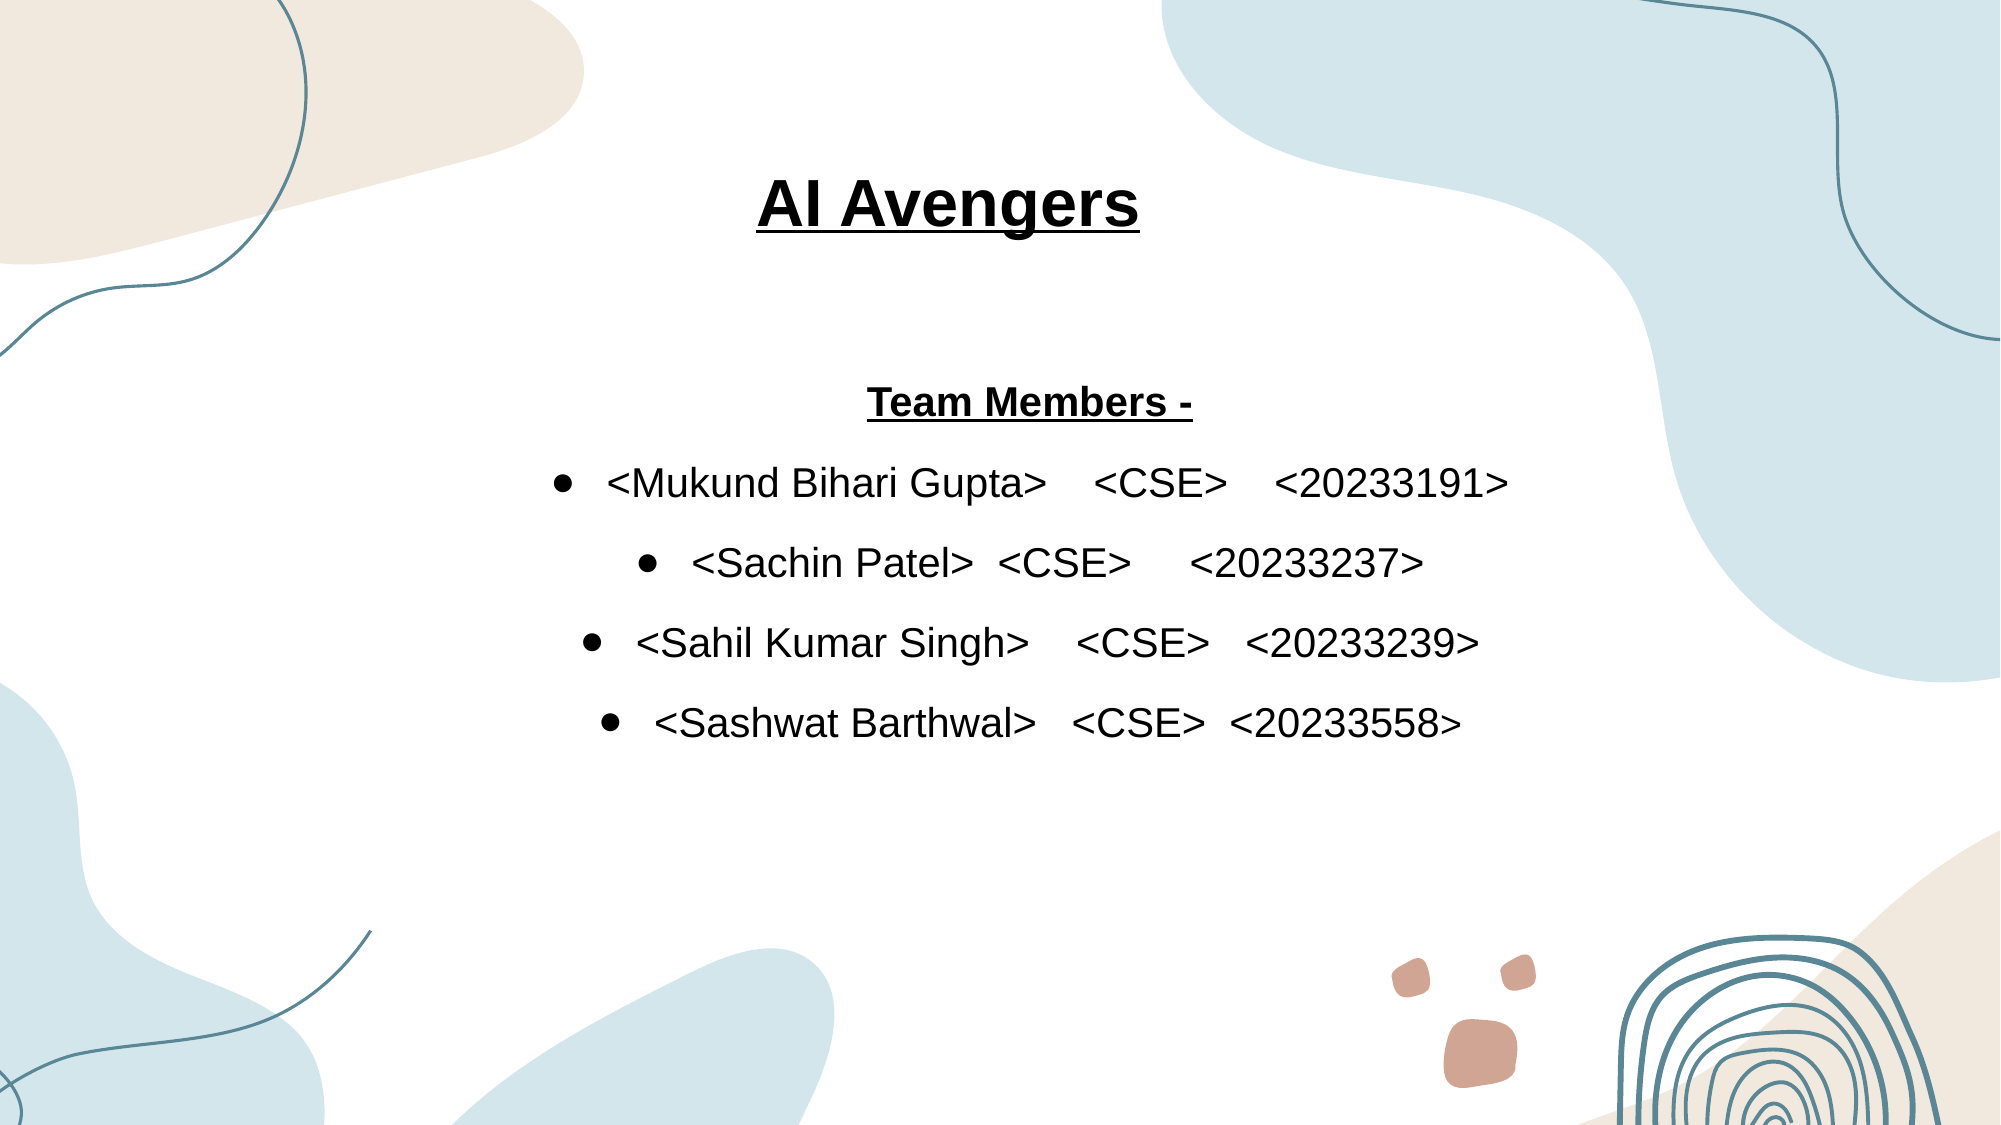

# AI Avengers
Team Members -
<Mukund Bihari Gupta>    <CSE>    <20233191>
<Sachin Patel>  <CSE>     <20233237>
<Sahil Kumar Singh>    <CSE>   <20233239>
<Sashwat Barthwal>   <CSE>  <20233558>